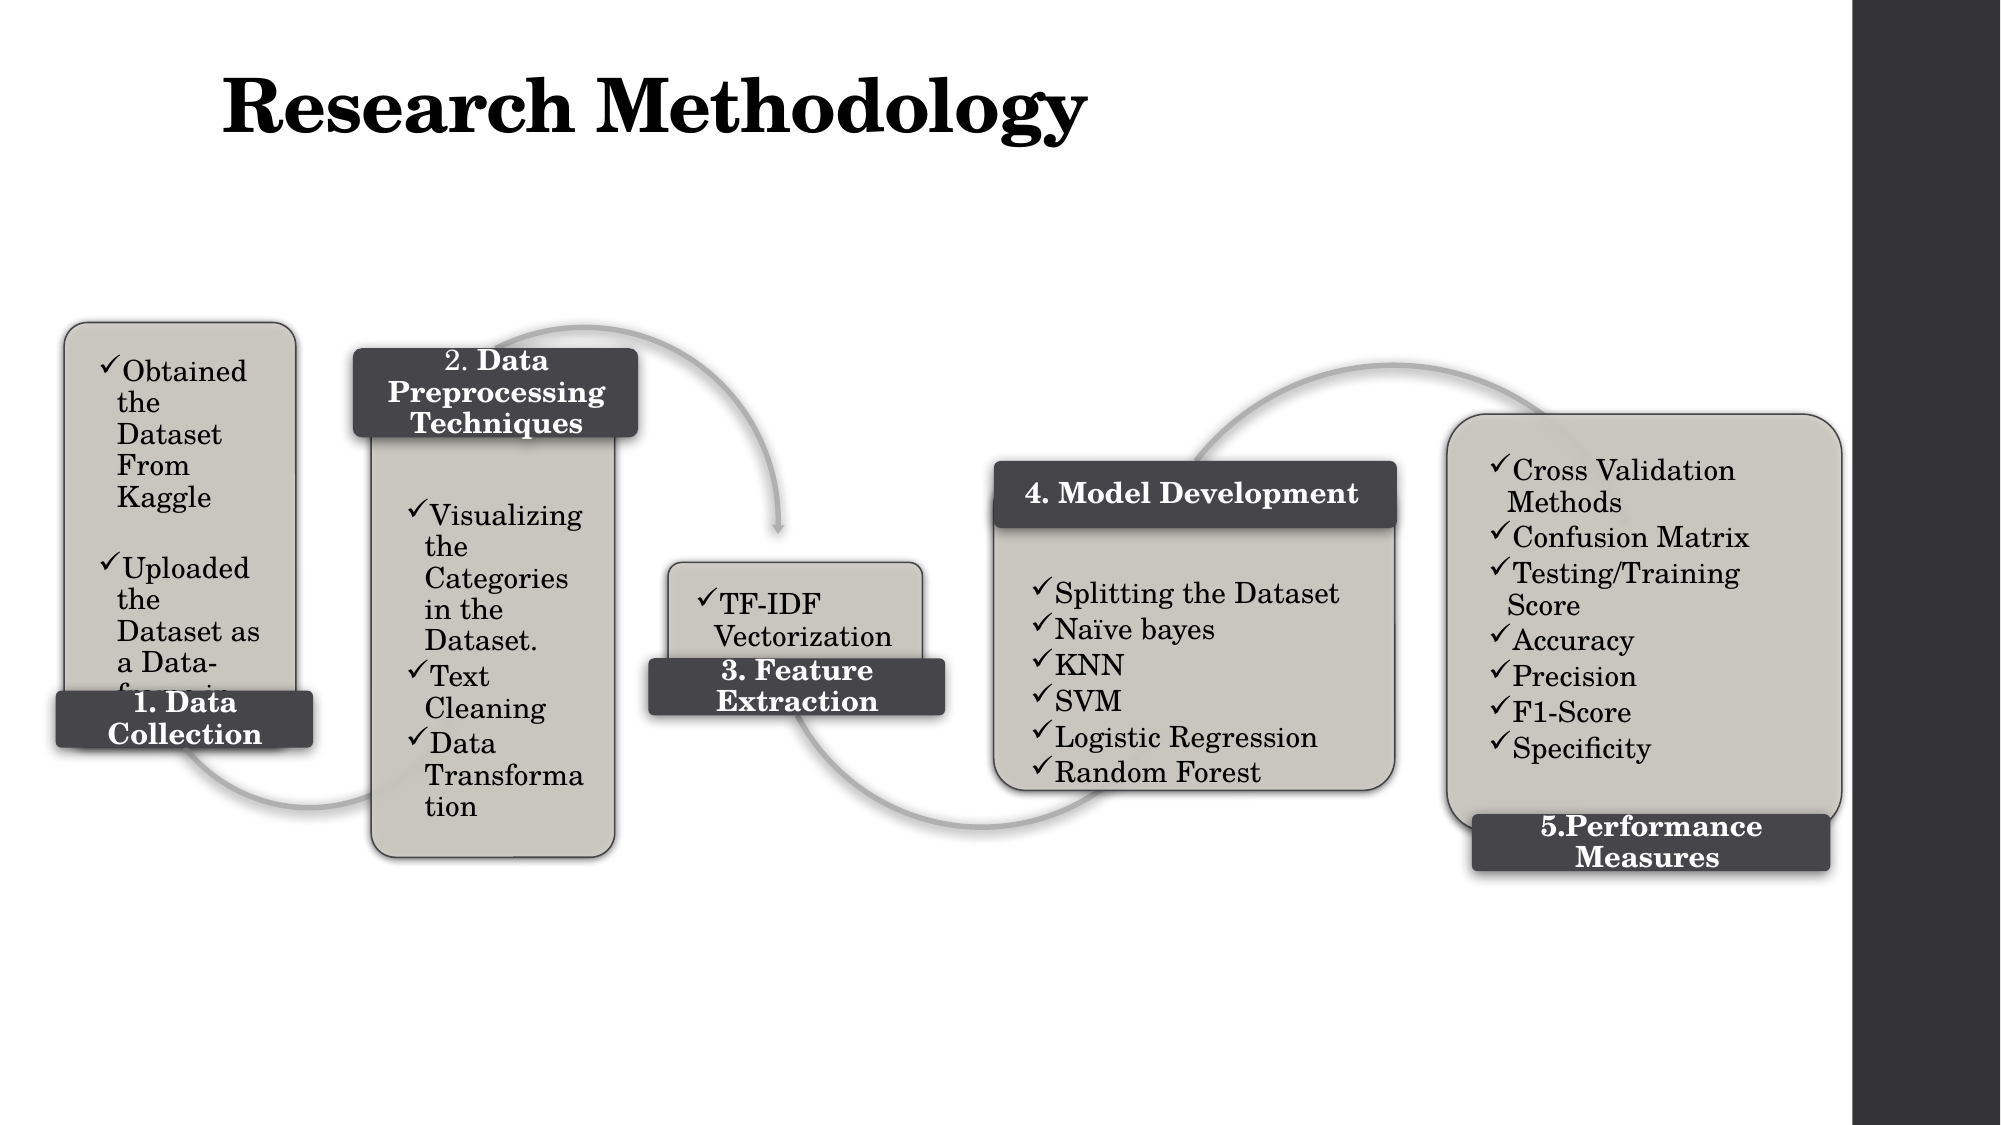

# Research Methodology
Obtained the Dataset From Kaggle

Uploaded the Dataset as a Data-frame in the model
1. Data Collection
Visualizing the Categories in the Dataset.
Text Cleaning
Data Transformation
2. Data Preprocessing Techniques
TF-IDF Vectorization
3. Feature Extraction
Splitting the Dataset
Naïve bayes
KNN
SVM
Logistic Regression
Random Forest
4. Model Development
Cross Validation Methods
Confusion Matrix
Testing/Training Score
Accuracy
Precision
F1-Score
Specificity
5.Performance Measures